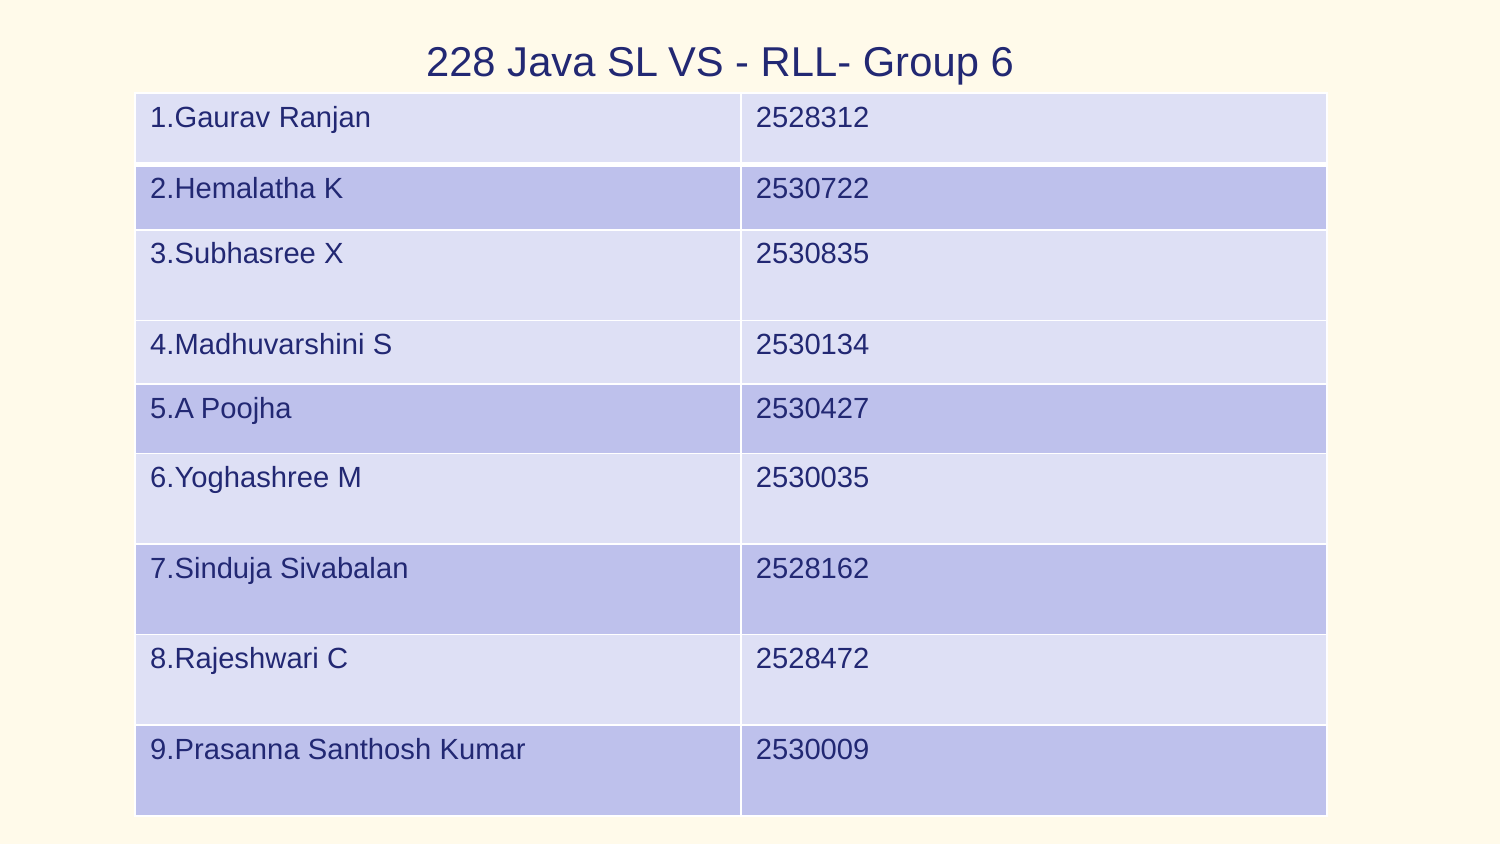

228 Java SL VS - RLL- Group 6
| 1.Gaurav Ranjan | 2528312 |
| --- | --- |
| 2.Hemalatha K | 2530722 |
| 3.Subhasree X | 2530835 |
| 4.Madhuvarshini S | 2530134 |
| 5.A Poojha | 2530427 |
| 6.Yoghashree M | 2530035 |
| 7.Sinduja Sivabalan | 2528162 |
| 8.Rajeshwari C | 2528472 |
| 9.Prasanna Santhosh Kumar | 2530009 |